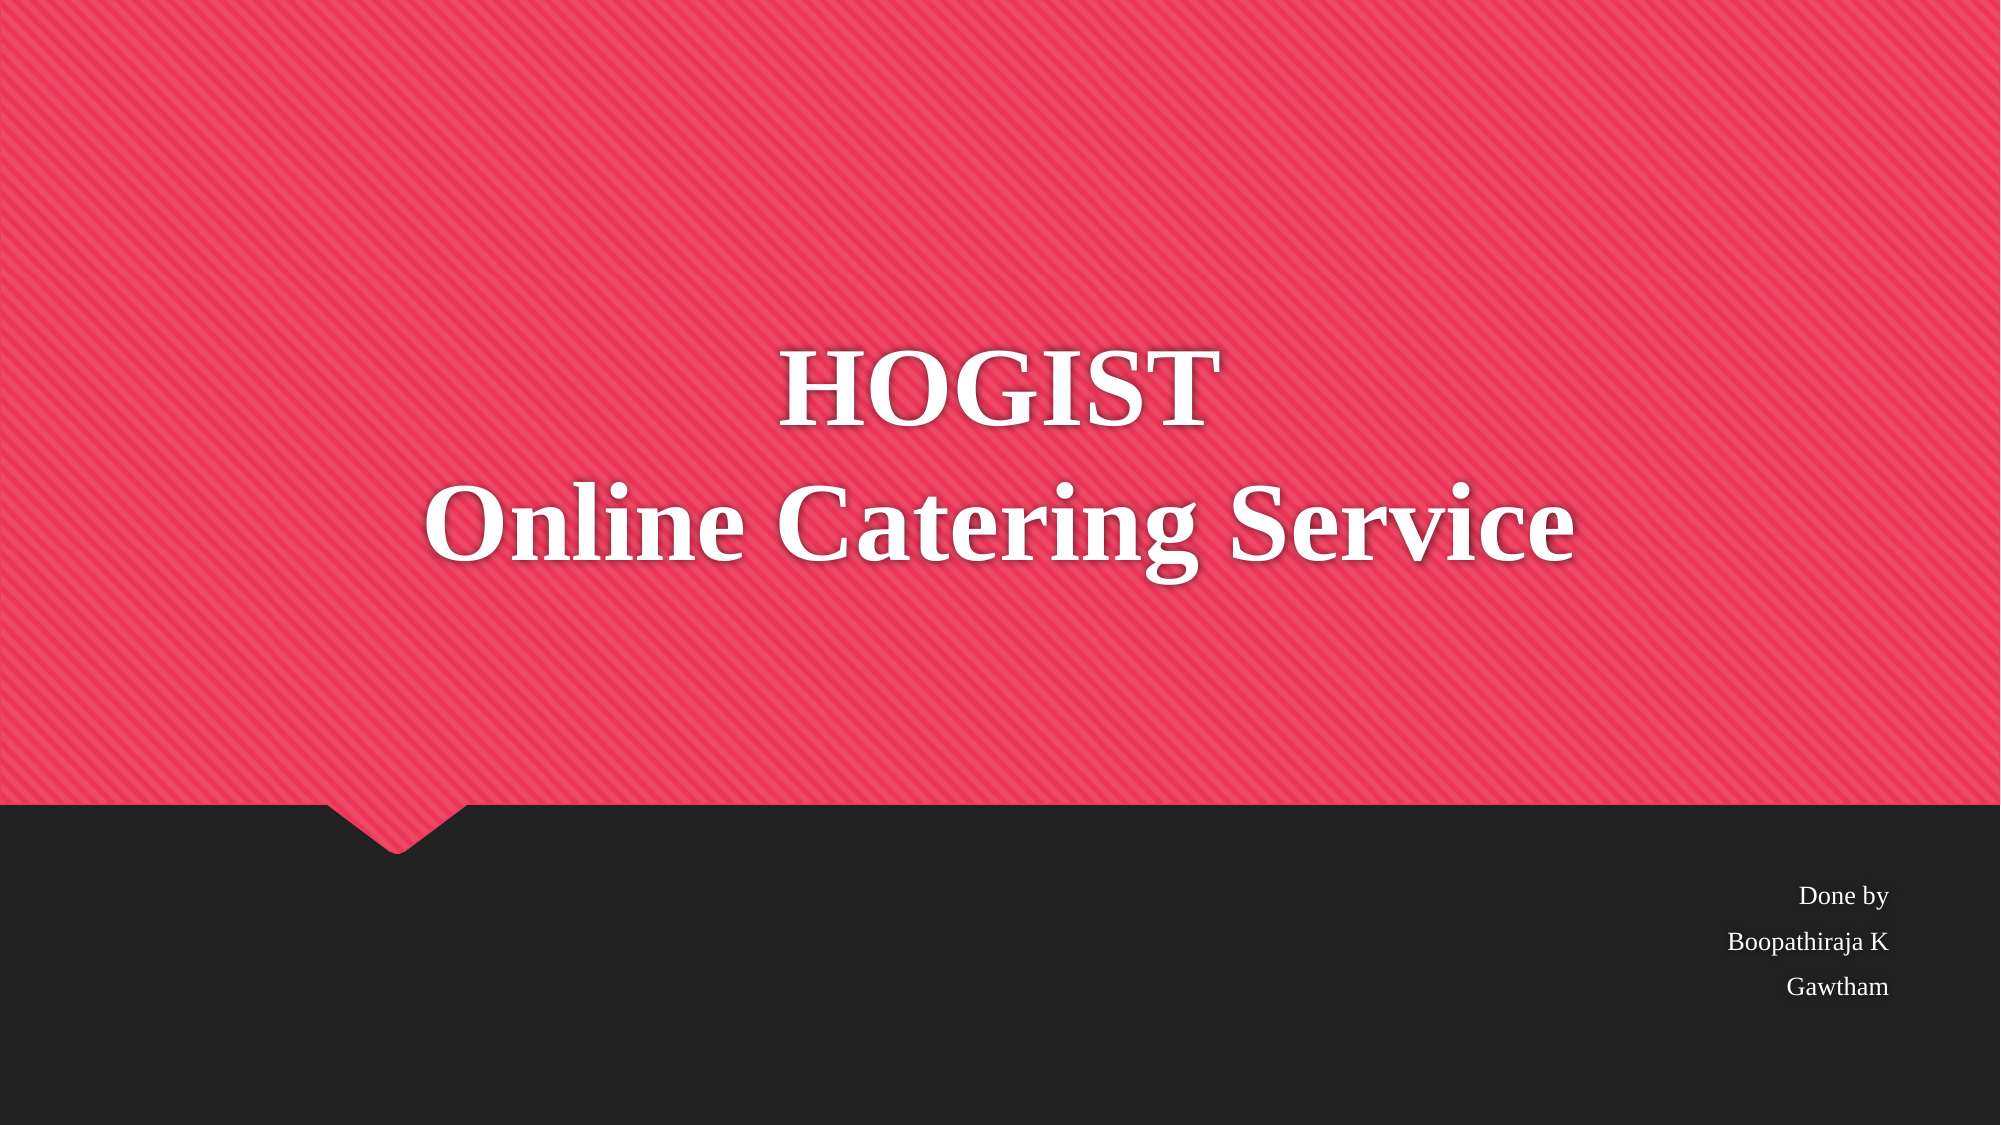

# HOGIST Online Catering Service
Done by
Boopathiraja K
Gawtham